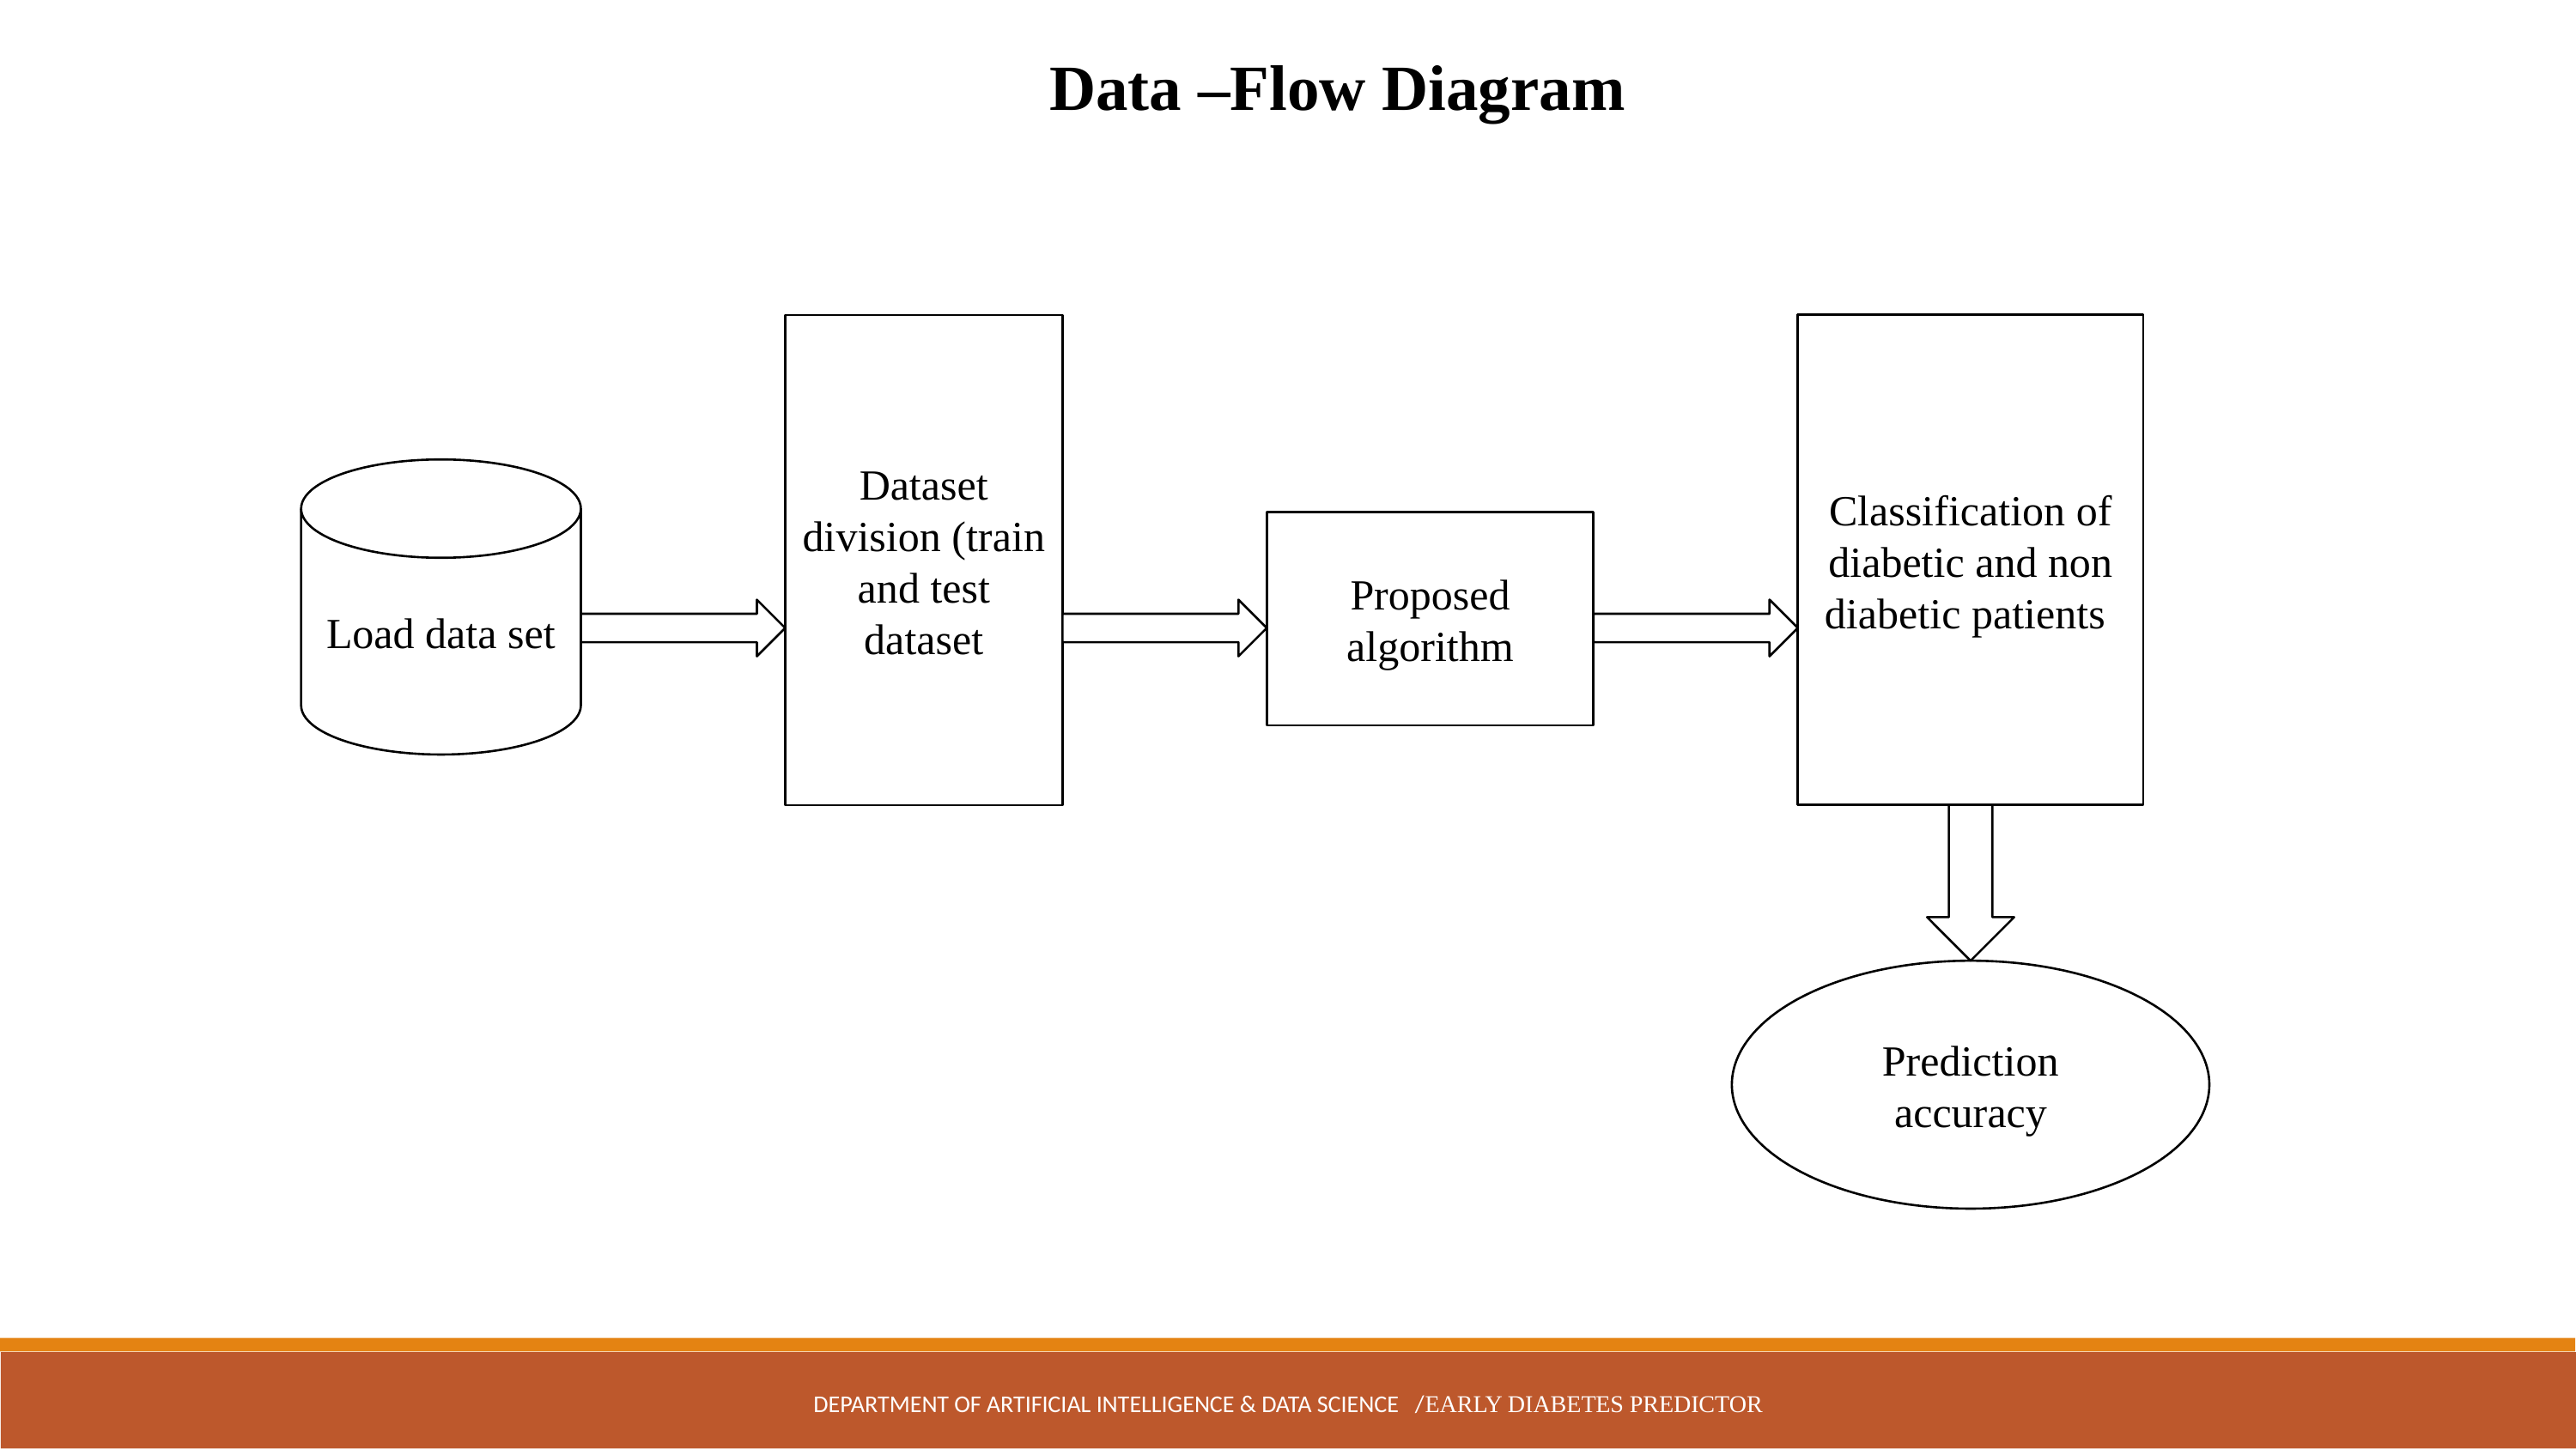

Data –Flow Diagram
Classification of diabetic and non diabetic patients
Dataset division (train and test dataset
Load data set
Proposed algorithm

Prediction accuracy

DEPARTMENT OF ARTIFICIAL INTELLIGENCE & DATA SCIENCE   /EARLY DIABETES PREDICTOR
17